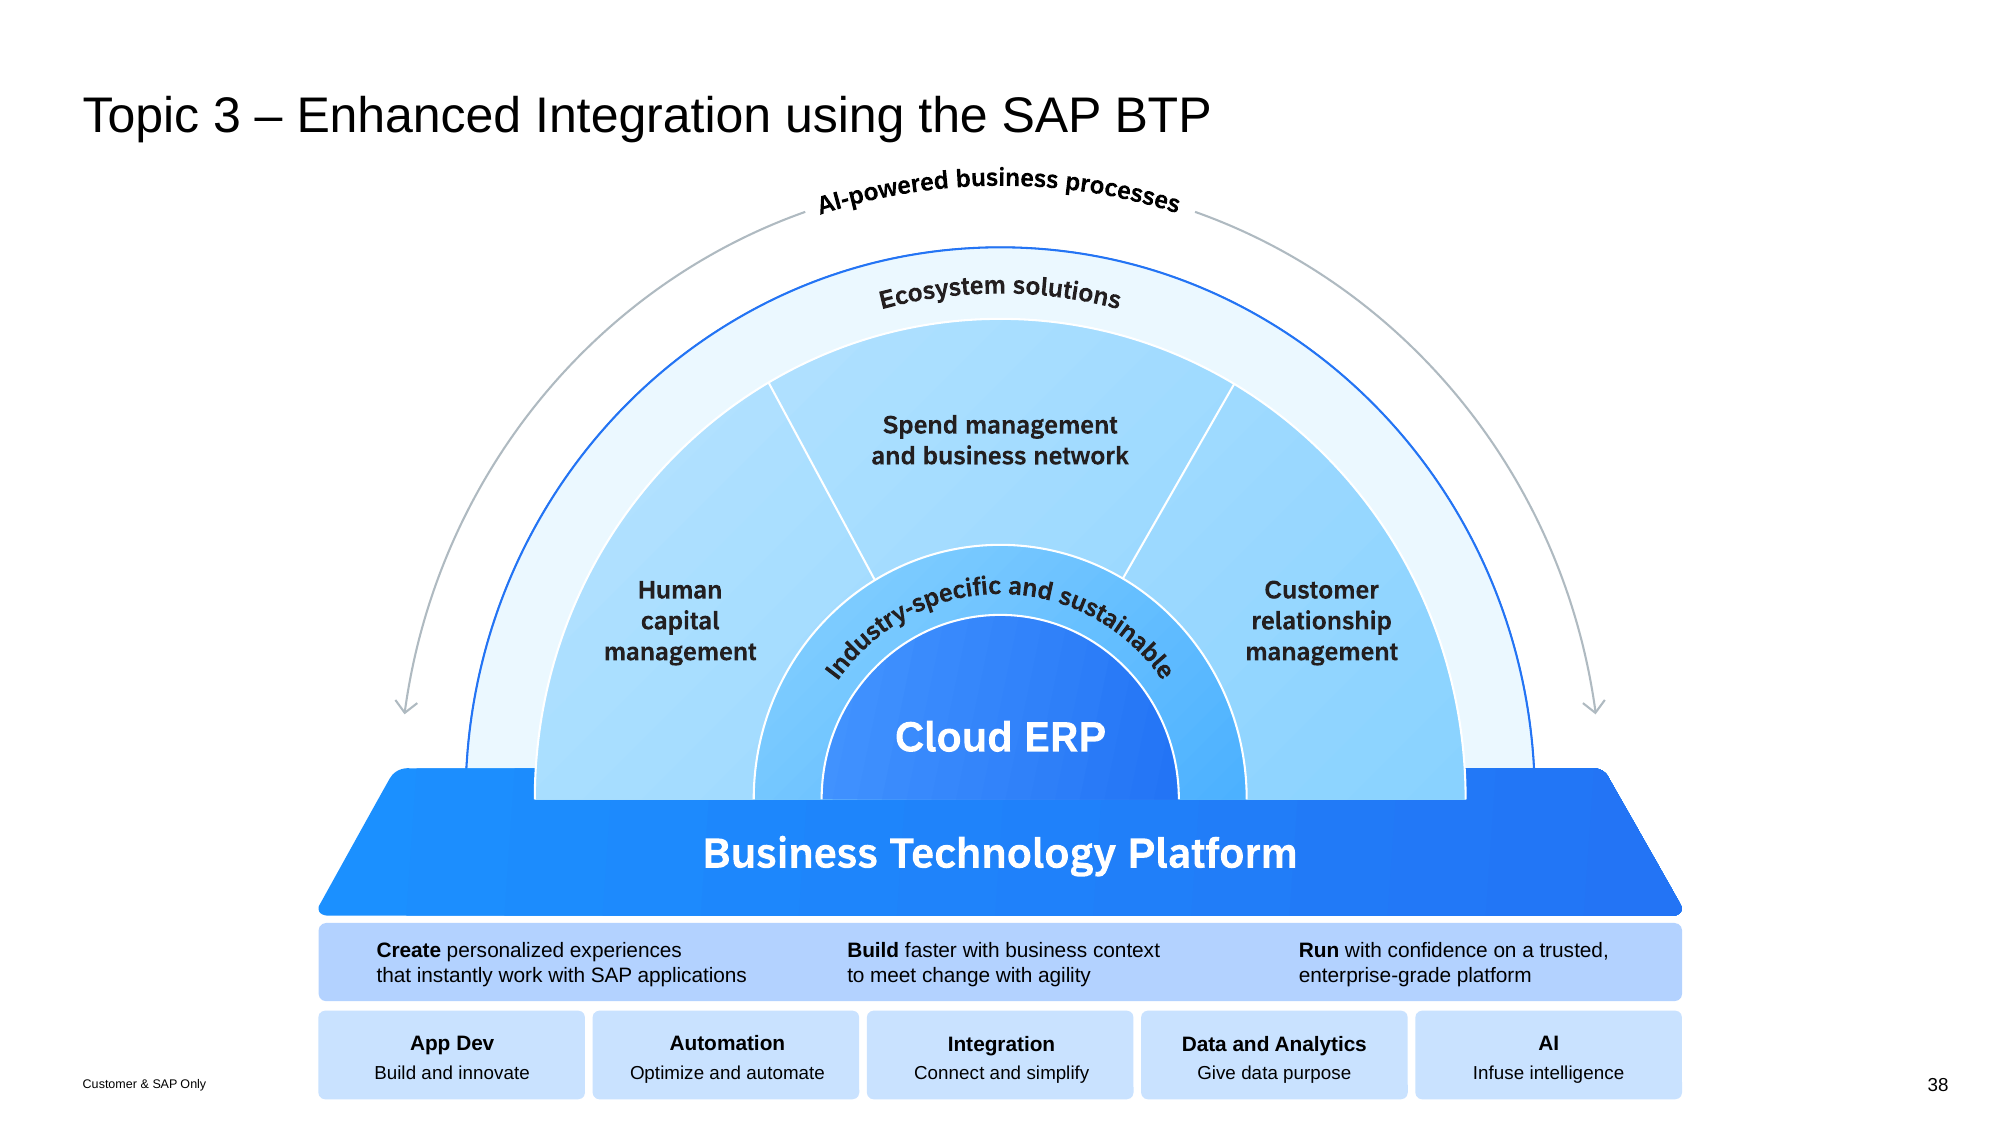

# Topic 3 – Enhanced Integration using the SAP BTP

Create personalized experiences 
that instantly work with SAP applications
Build faster with business context
to meet change with agility
Run with confidence on a trusted,
enterprise-grade platform

App Dev
Build and innovate

Automation
Optimize and automate

Integration
Connect and simplify

Data and Analytics
Give data purpose

AI
Infuse intelligence